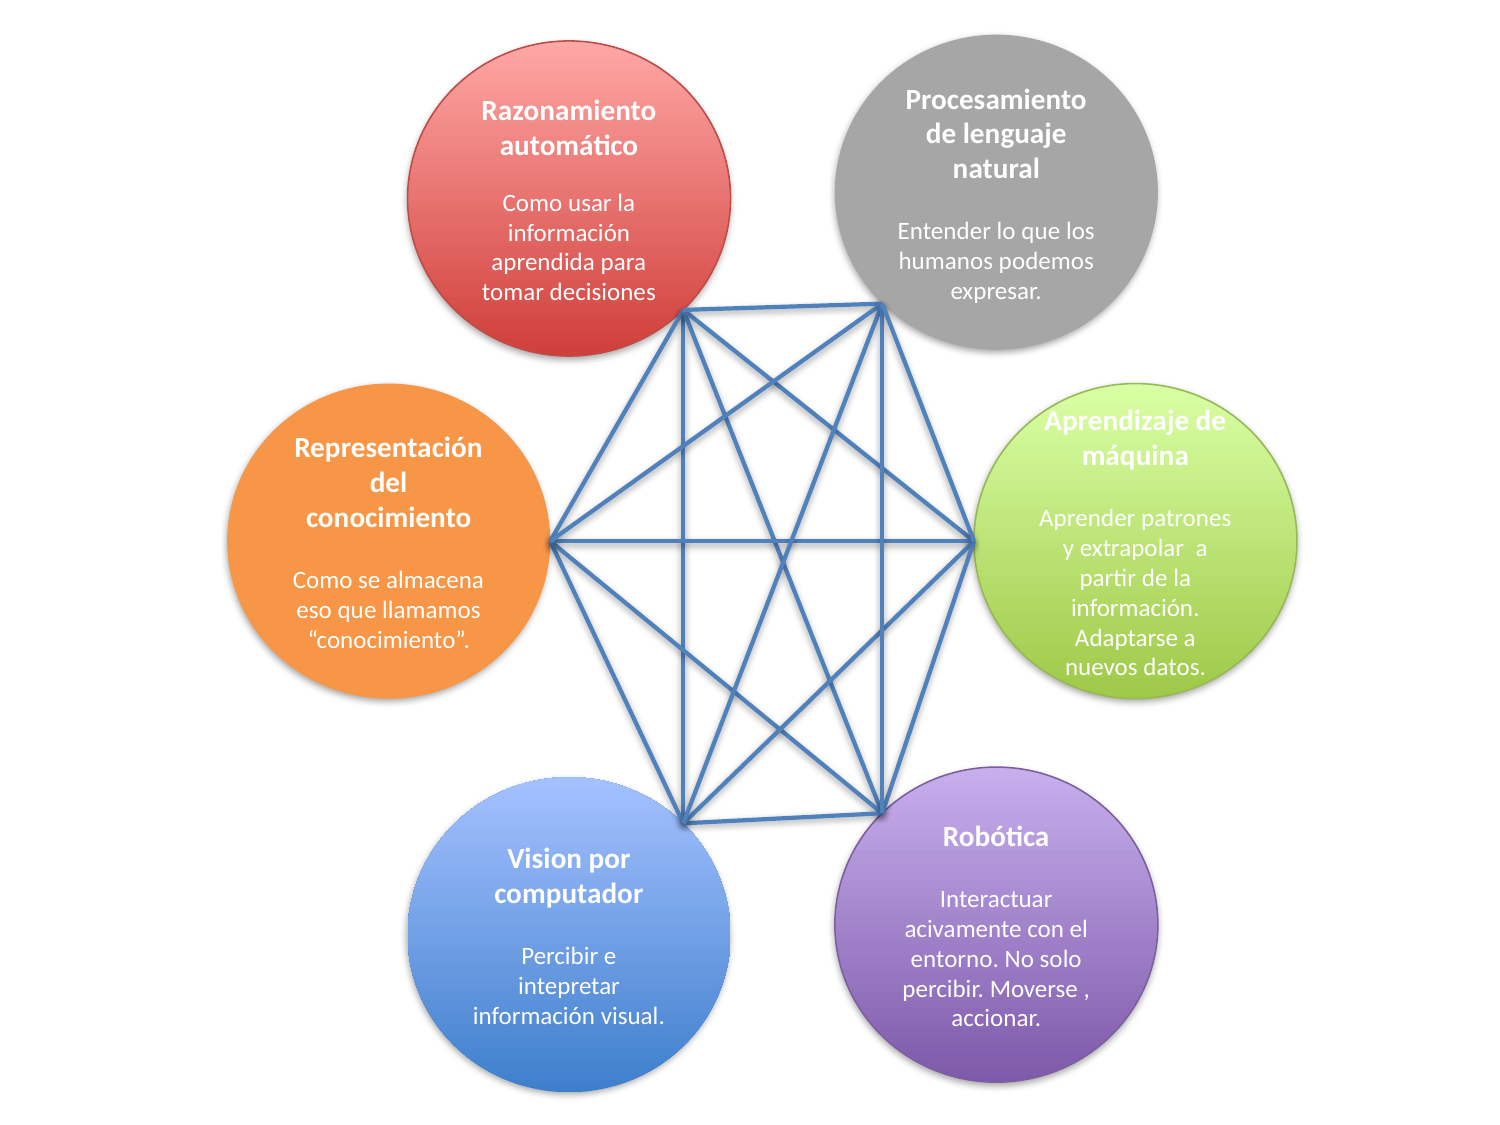

Procesamiento de lenguaje natural

Entender lo que los humanos podemos expresar.
Razonamiento automático

Como usar la información aprendida para tomar decisiones
Representación del conocimiento

Como se almacena eso que llamamos “conocimiento”.
Aprendizaje de máquina

Aprender patrones y extrapolar  a partir de la información. Adaptarse a nuevos datos.
Robótica

Interactuar acivamente con el entorno. No solo percibir. Moverse , accionar.
Vision por computador

Percibir e intepretar información visual.